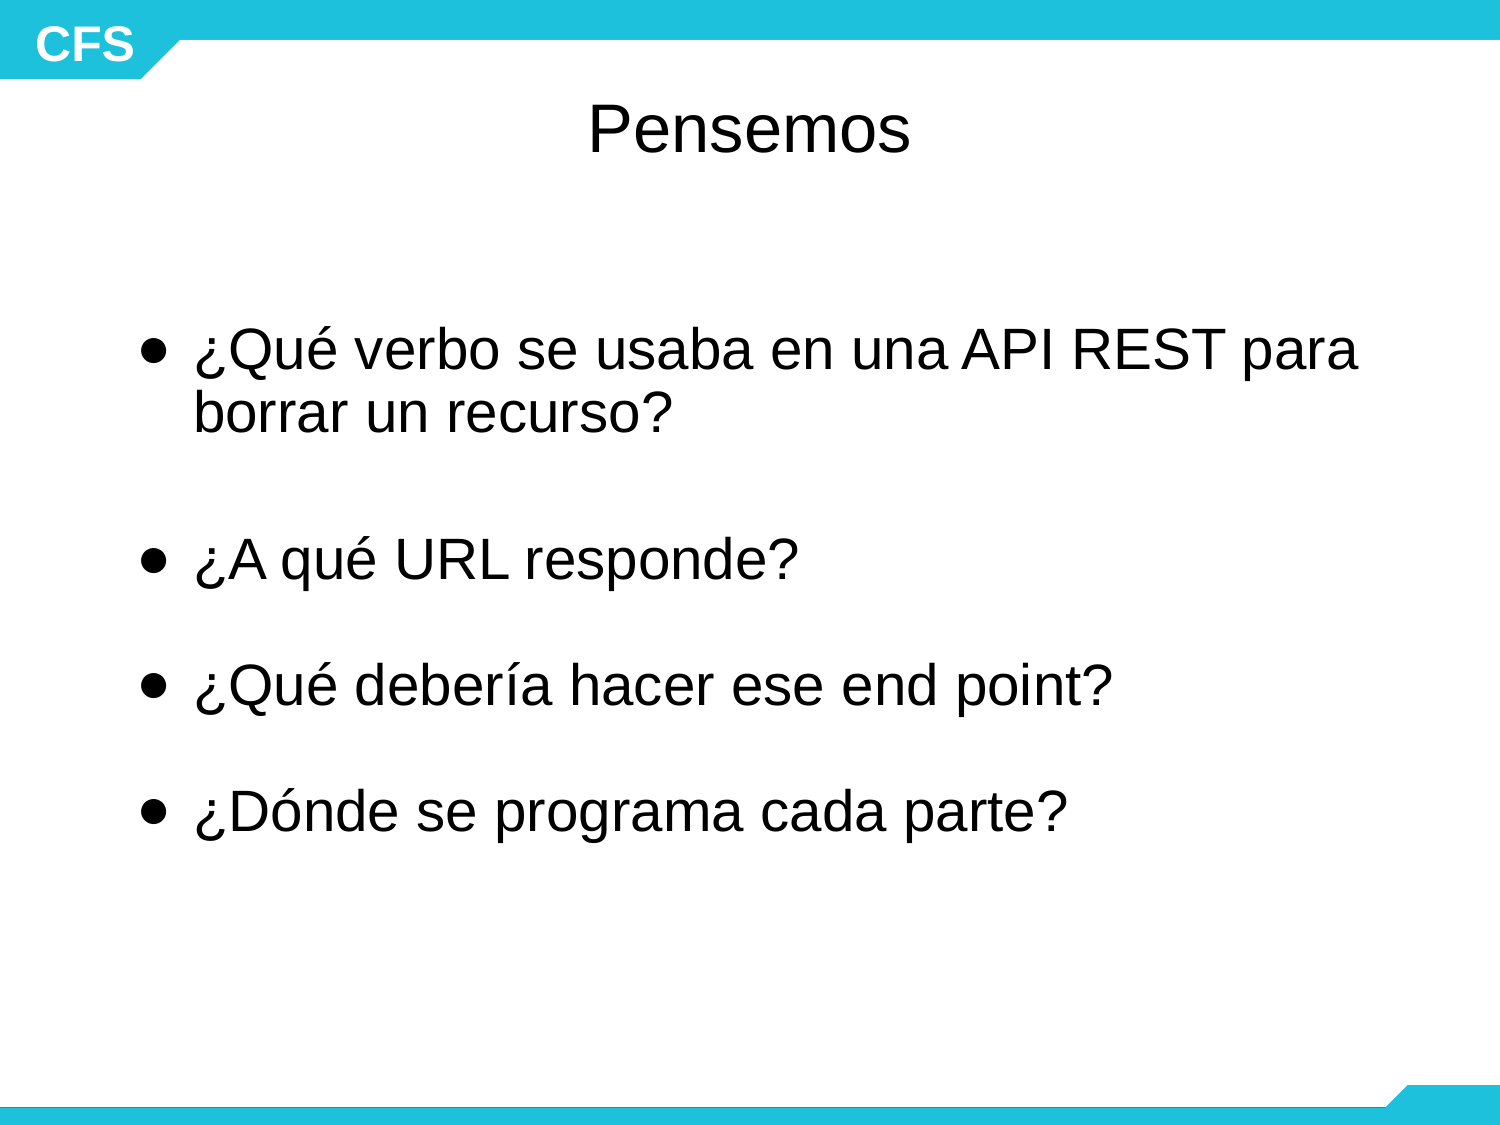

# Pensemos
¿Qué verbo se usaba en una API REST para borrar un recurso?

¿A qué URL responde?

¿Qué debería hacer ese end point?

¿Dónde se programa cada parte?